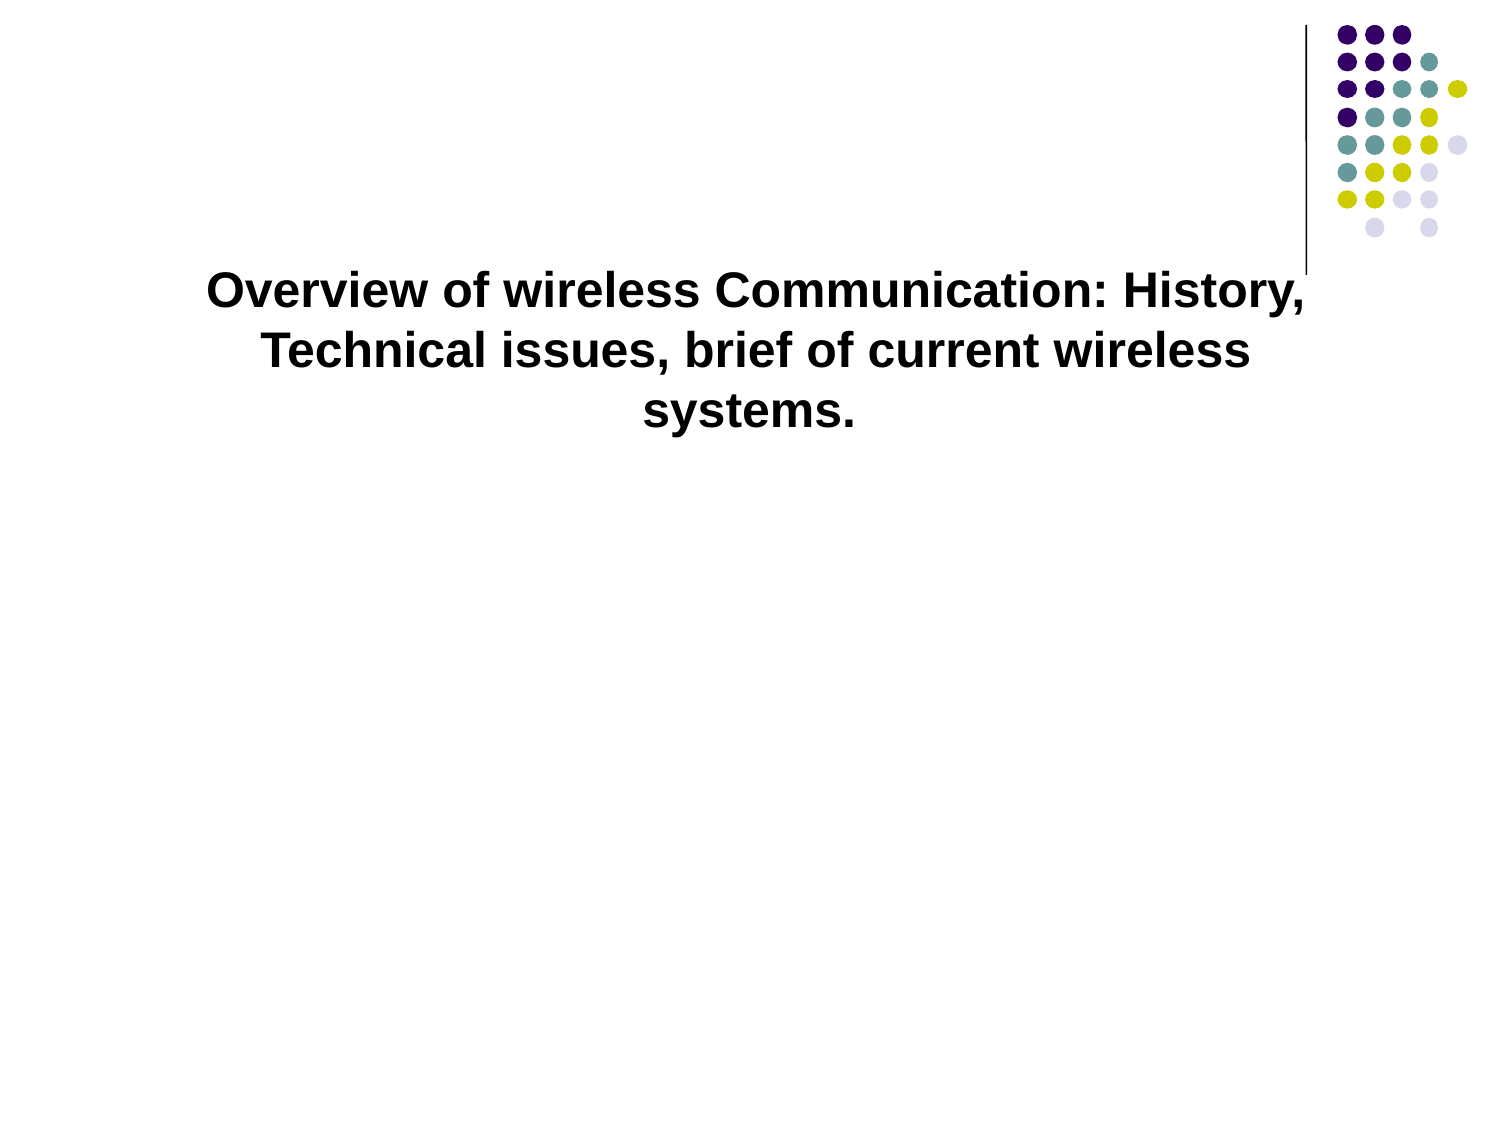

Overview of wireless Communication: History, Technical issues, brief of current wireless systems.